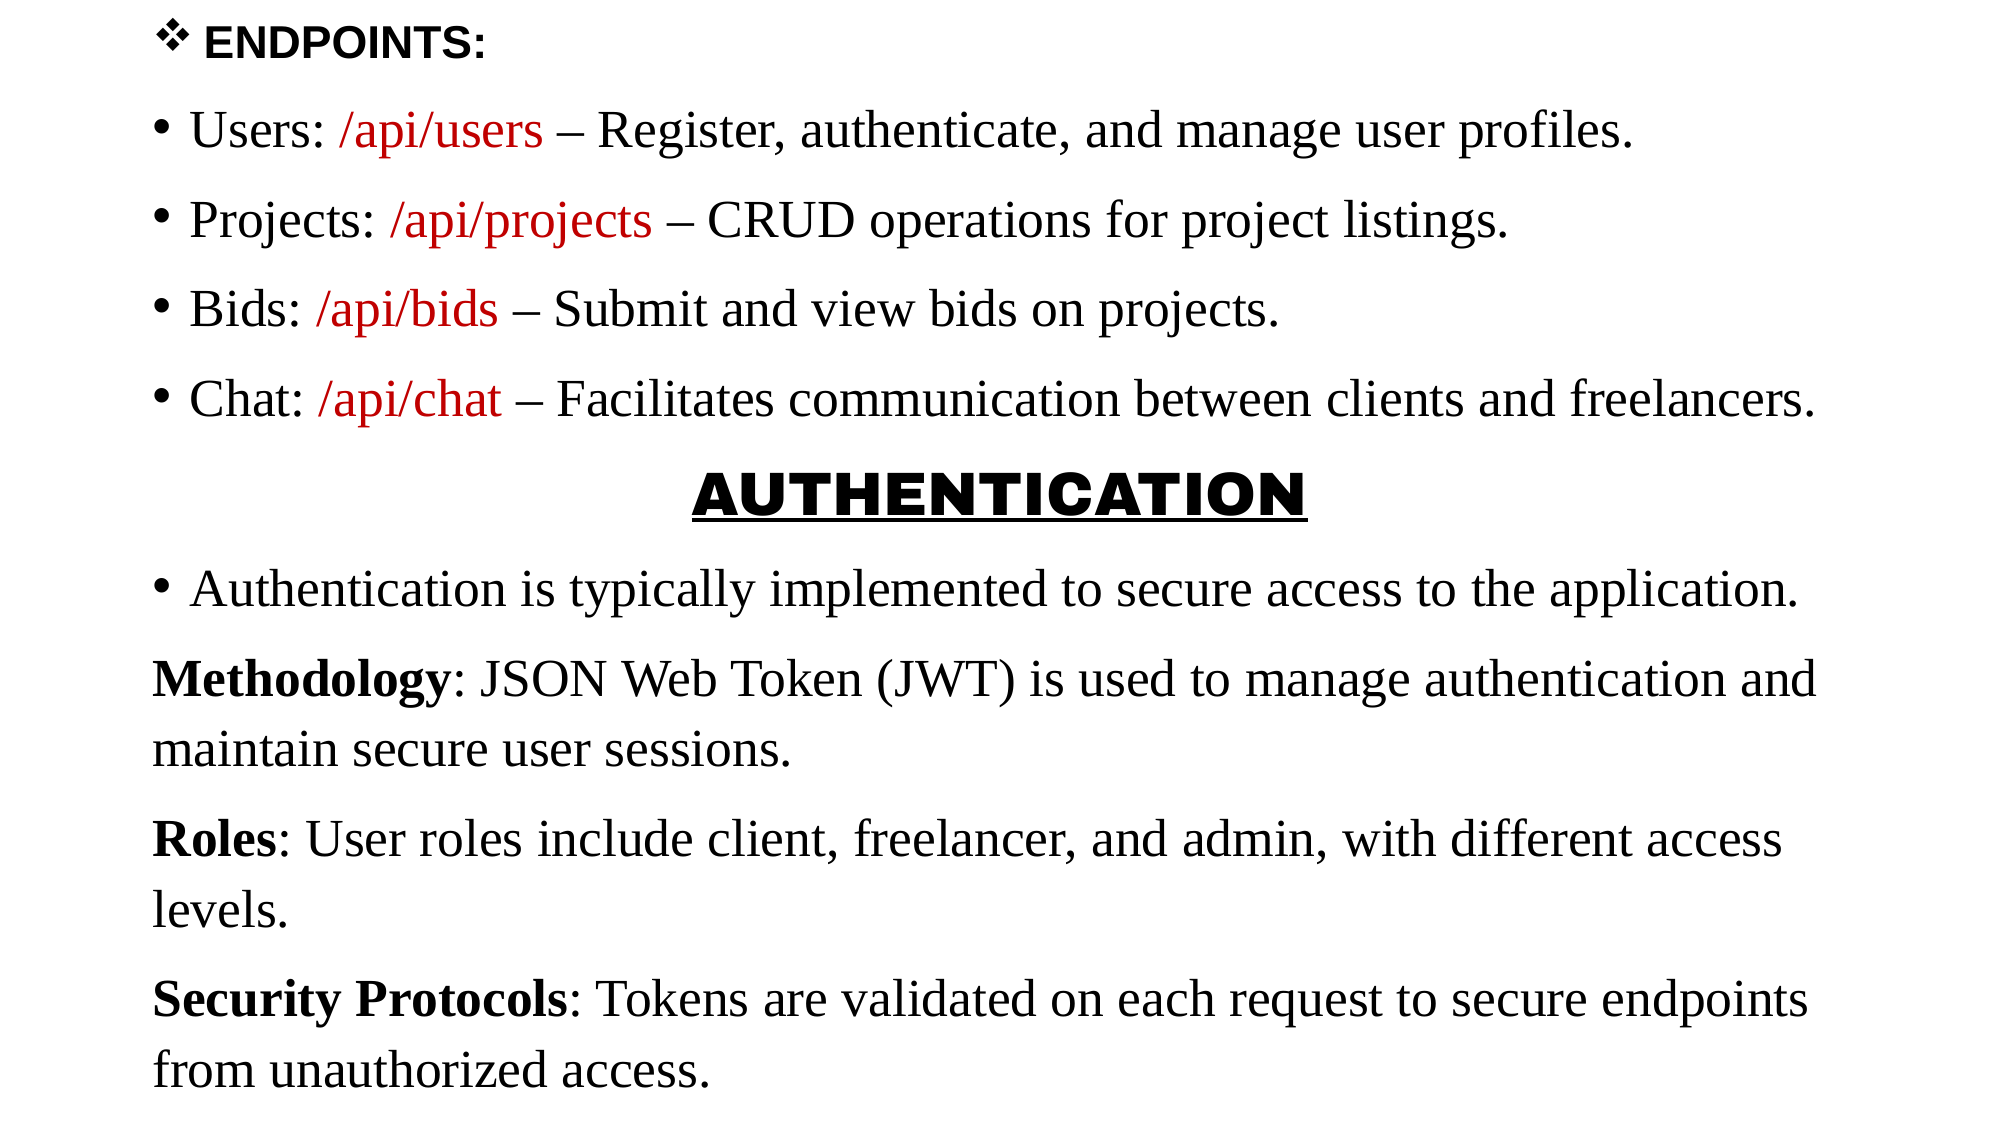

#
 ENDPOINTS:
Users: /api/users – Register, authenticate, and manage user profiles.
Projects: /api/projects – CRUD operations for project listings.
Bids: /api/bids – Submit and view bids on projects.
Chat: /api/chat – Facilitates communication between clients and freelancers.
AUTHENTICATION
Authentication is typically implemented to secure access to the application.
Methodology: JSON Web Token (JWT) is used to manage authentication and maintain secure user sessions.
Roles: User roles include client, freelancer, and admin, with different access levels.
Security Protocols: Tokens are validated on each request to secure endpoints from unauthorized access.